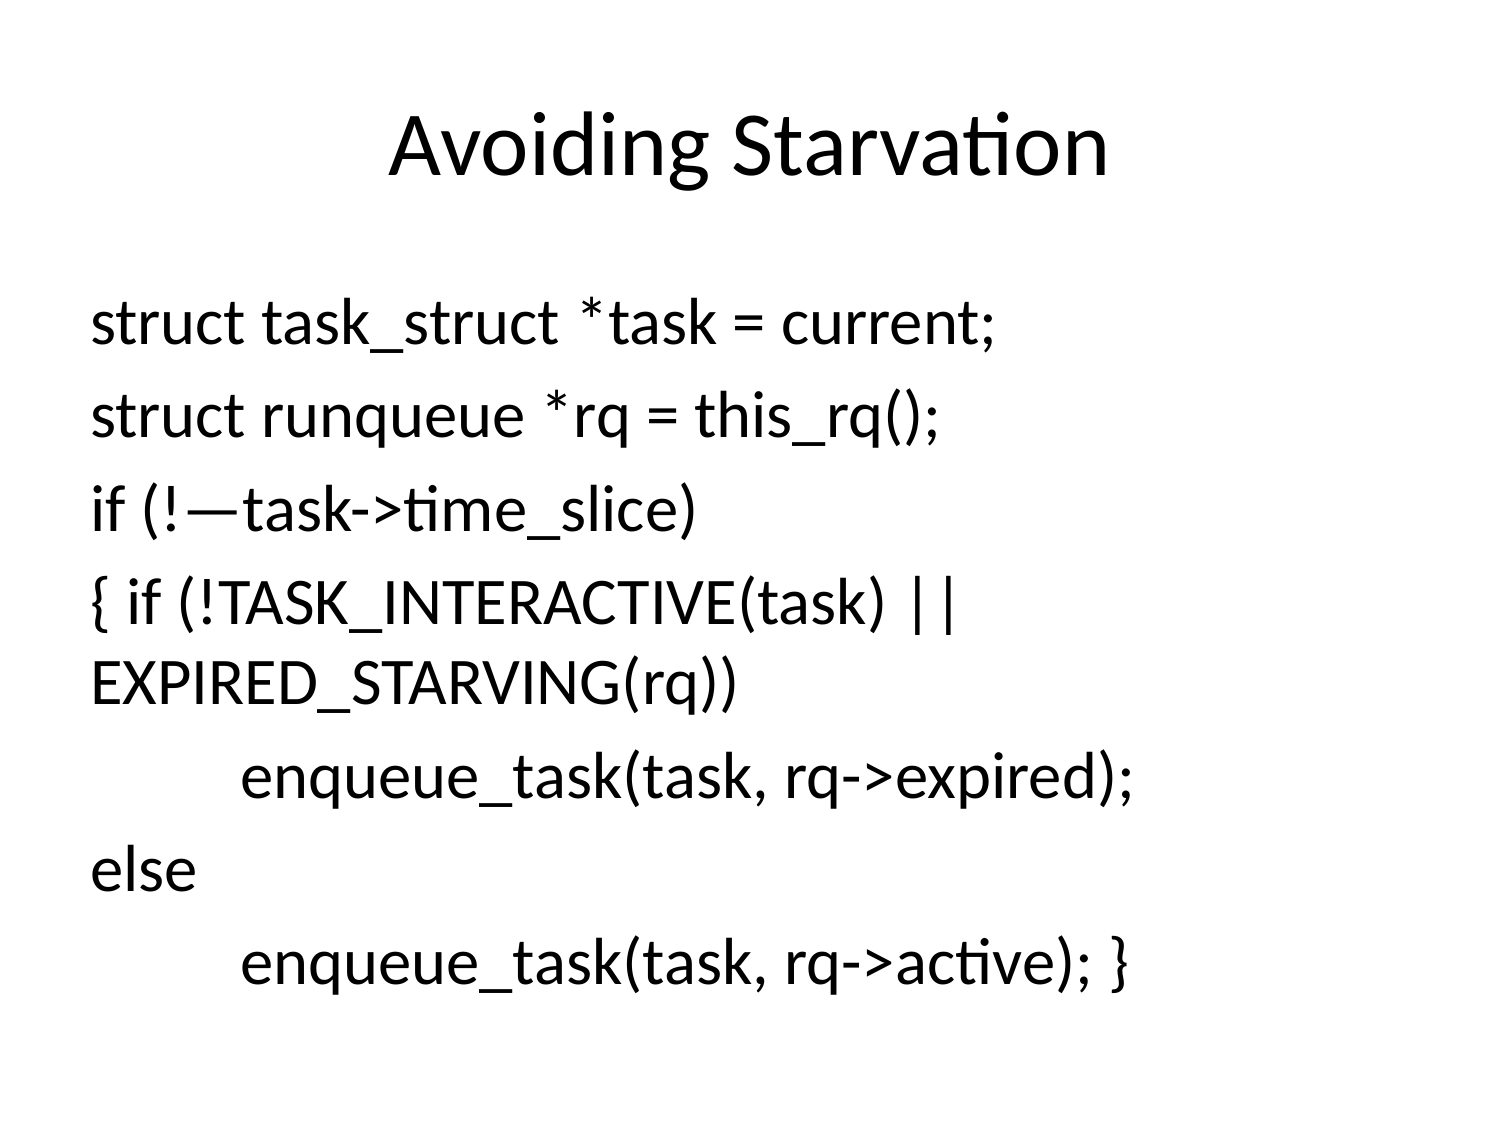

# Avoiding Starvation
struct task_struct *task = current;
struct runqueue *rq = this_rq();
if (!—task->time_slice)
{ if (!TASK_INTERACTIVE(task) || EXPIRED_STARVING(rq))
	enqueue_task(task, rq->expired);
else
	enqueue_task(task, rq->active); }